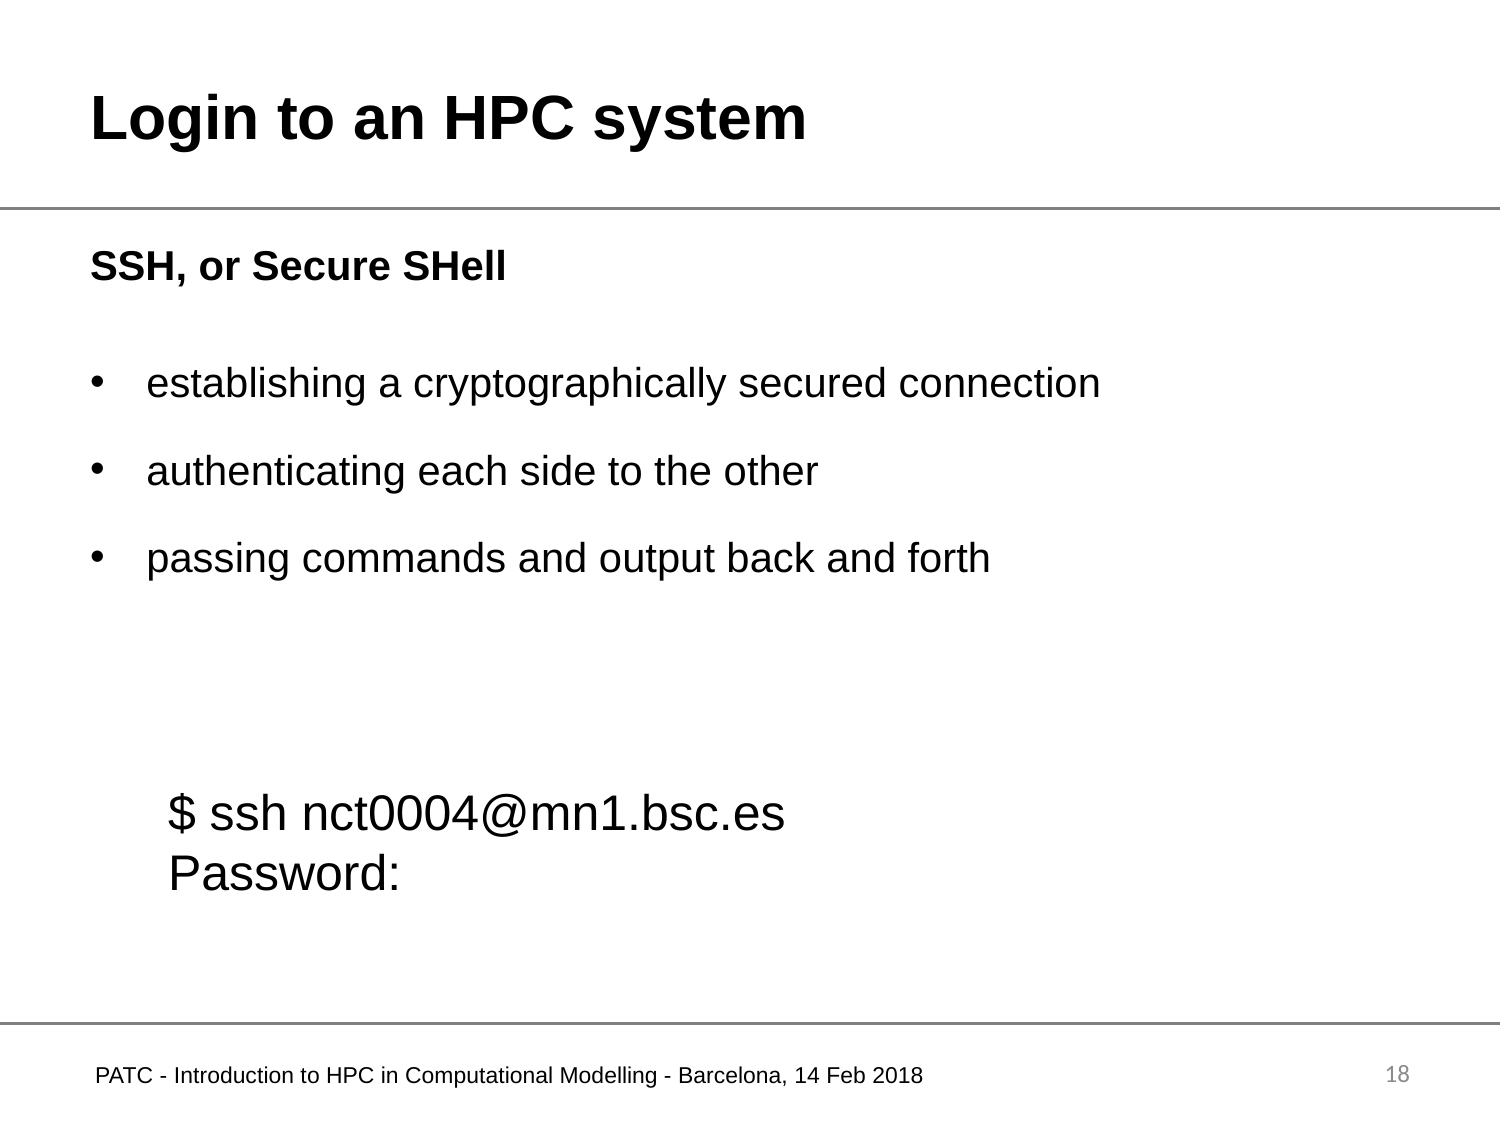

# Login to an HPC system
SSH, or Secure SHell

establishing a cryptographically secured connection

authenticating each side to the other

passing commands and output back and forth
$ ssh nct0004@mn1.bsc.es
Password:
18